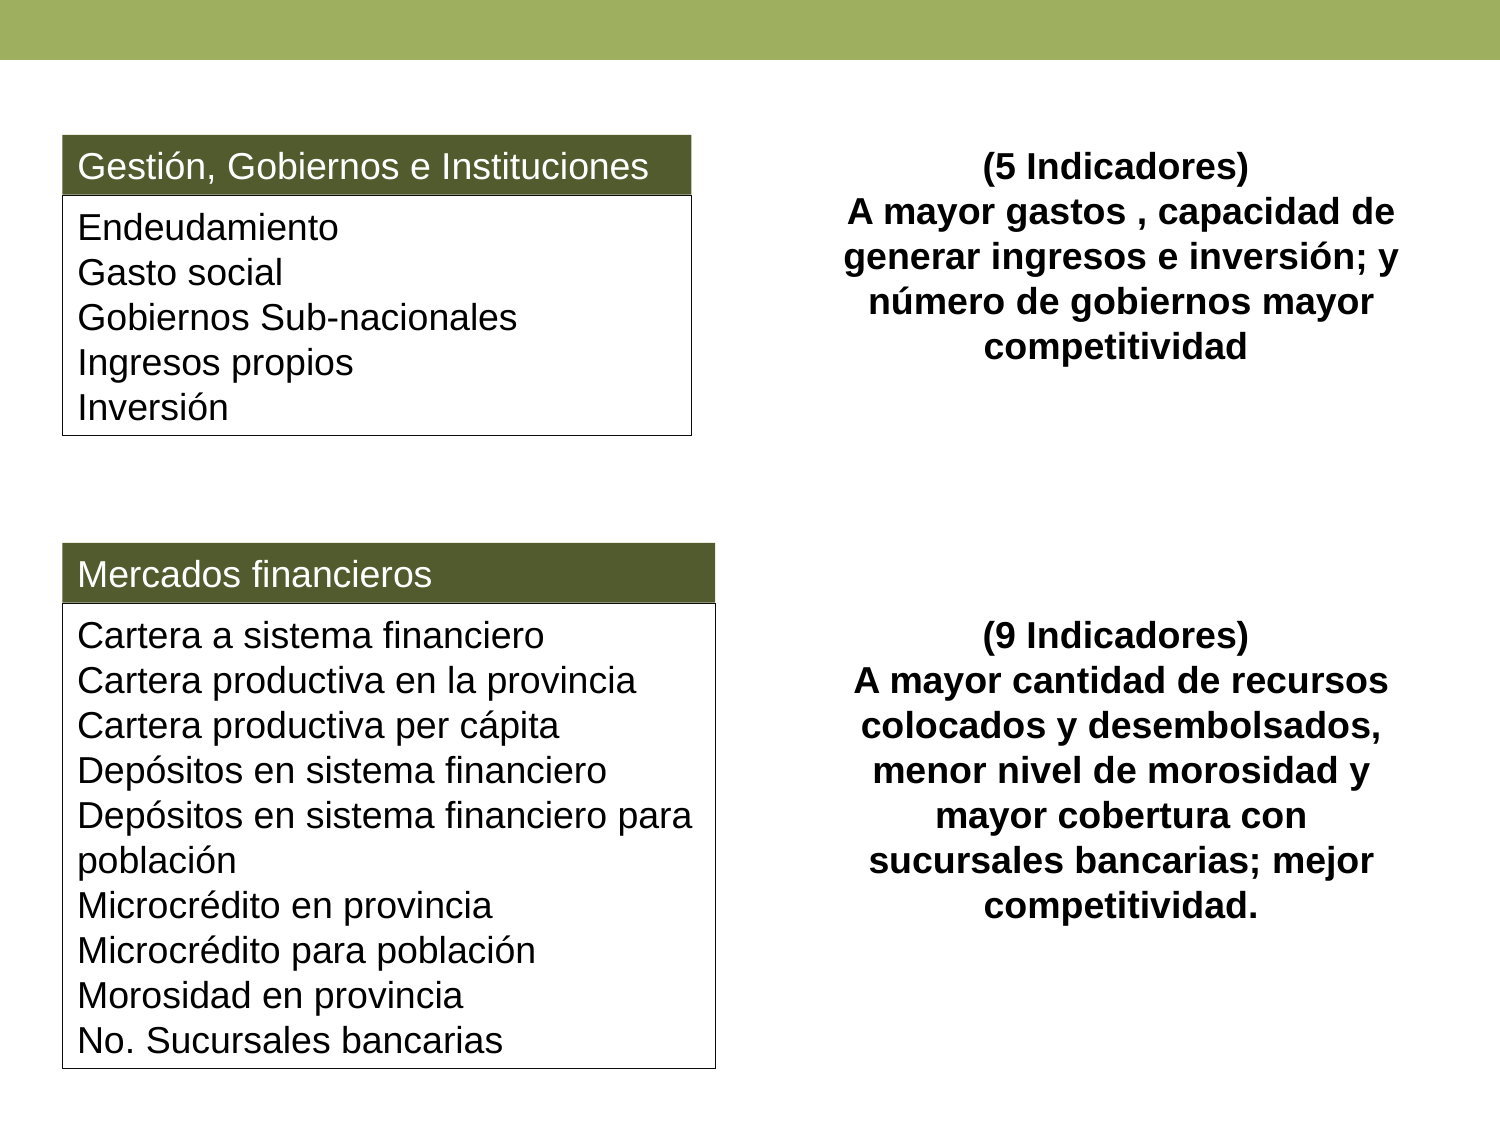

Gestión, Gobiernos e Instituciones
(5 Indicadores)
A mayor gastos , capacidad de generar ingresos e inversión; y número de gobiernos mayor competitividad
Endeudamiento
Gasto social
Gobiernos Sub-nacionales
Ingresos propios
Inversión
Mercados financieros
Cartera a sistema financiero
Cartera productiva en la provincia
Cartera productiva per cápita
Depósitos en sistema financiero
Depósitos en sistema financiero para población
Microcrédito en provincia
Microcrédito para población
Morosidad en provincia
No. Sucursales bancarias
(9 Indicadores)
A mayor cantidad de recursos colocados y desembolsados, menor nivel de morosidad y mayor cobertura con sucursales bancarias; mejor competitividad.